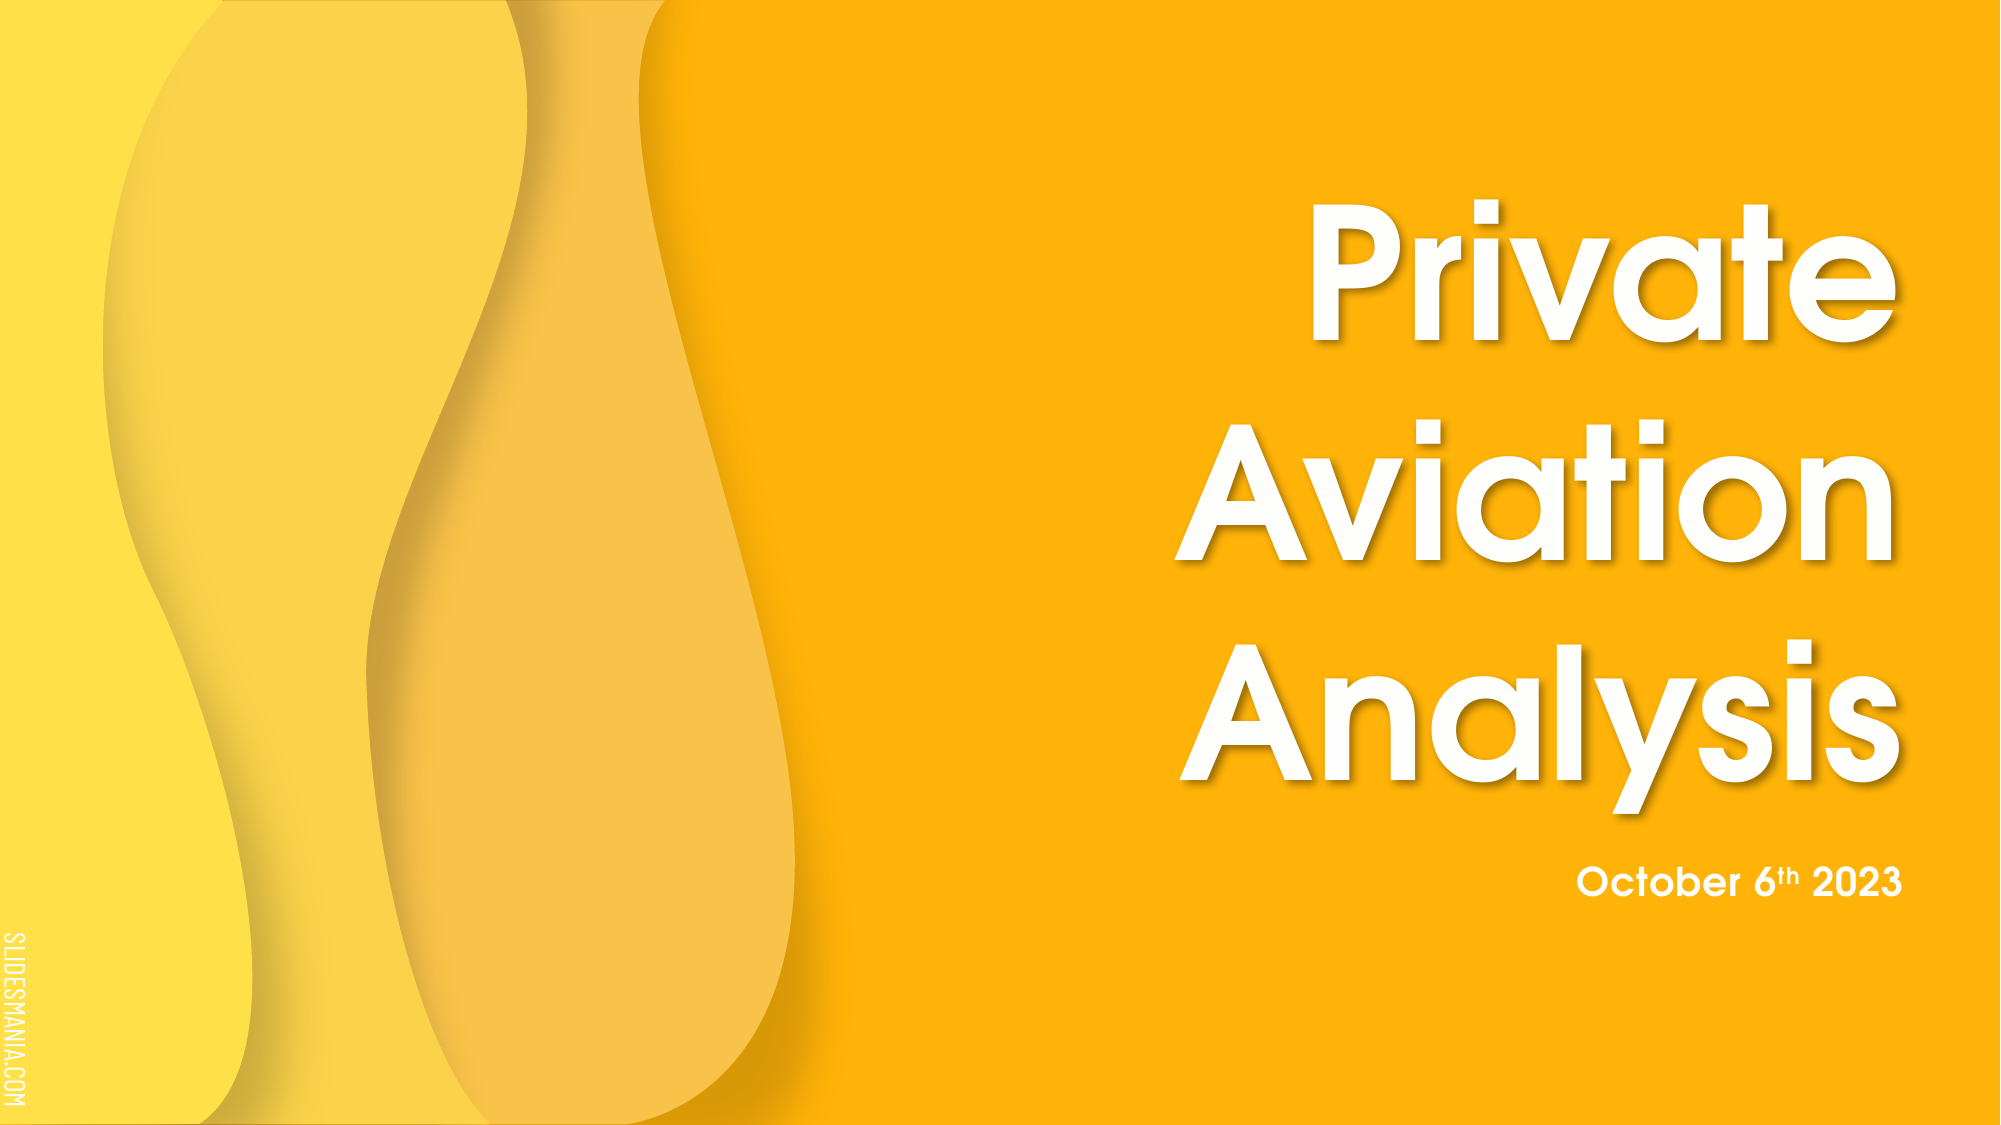

# Private Aviation Analysis
October 6th 2023